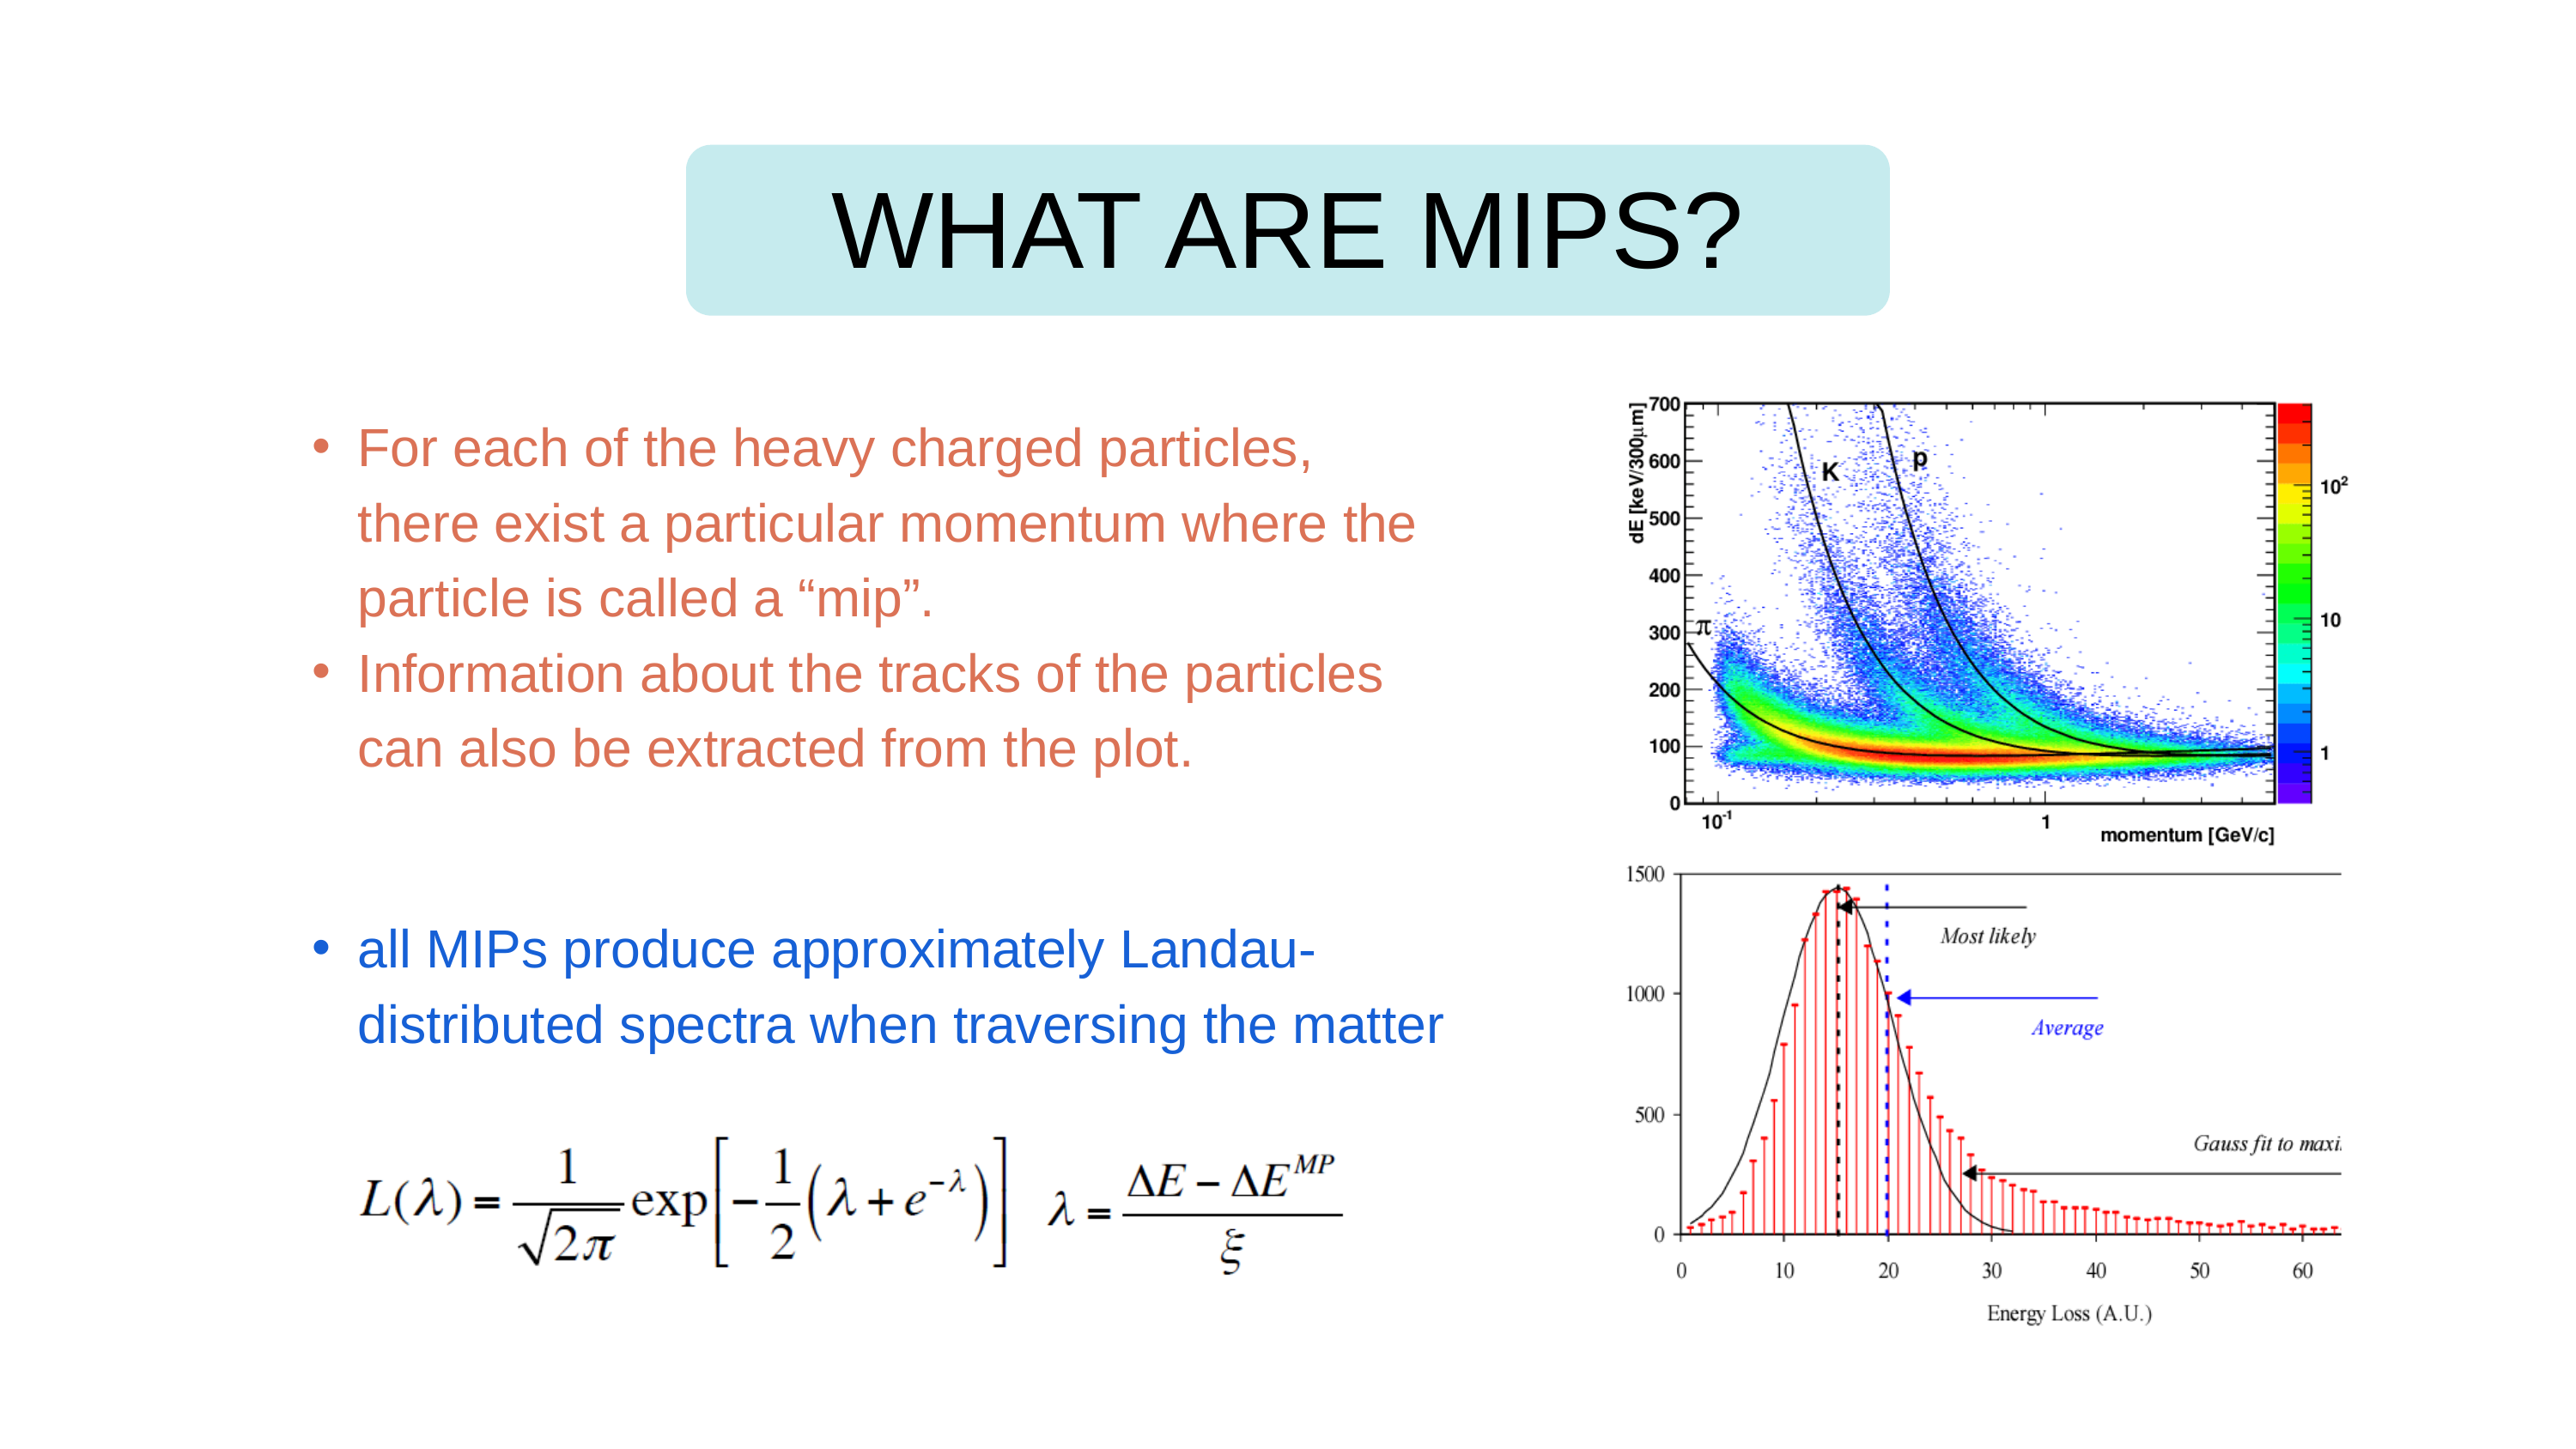

WHAT ARE MIPS?

For each of the heavy charged particles, there exist a particular momentum where the particle is called a “mip”.
Information about the tracks of the particles can also be extracted from the plot.

all MIPs produce approximately Landau-distributed spectra when traversing the matter

Page.13